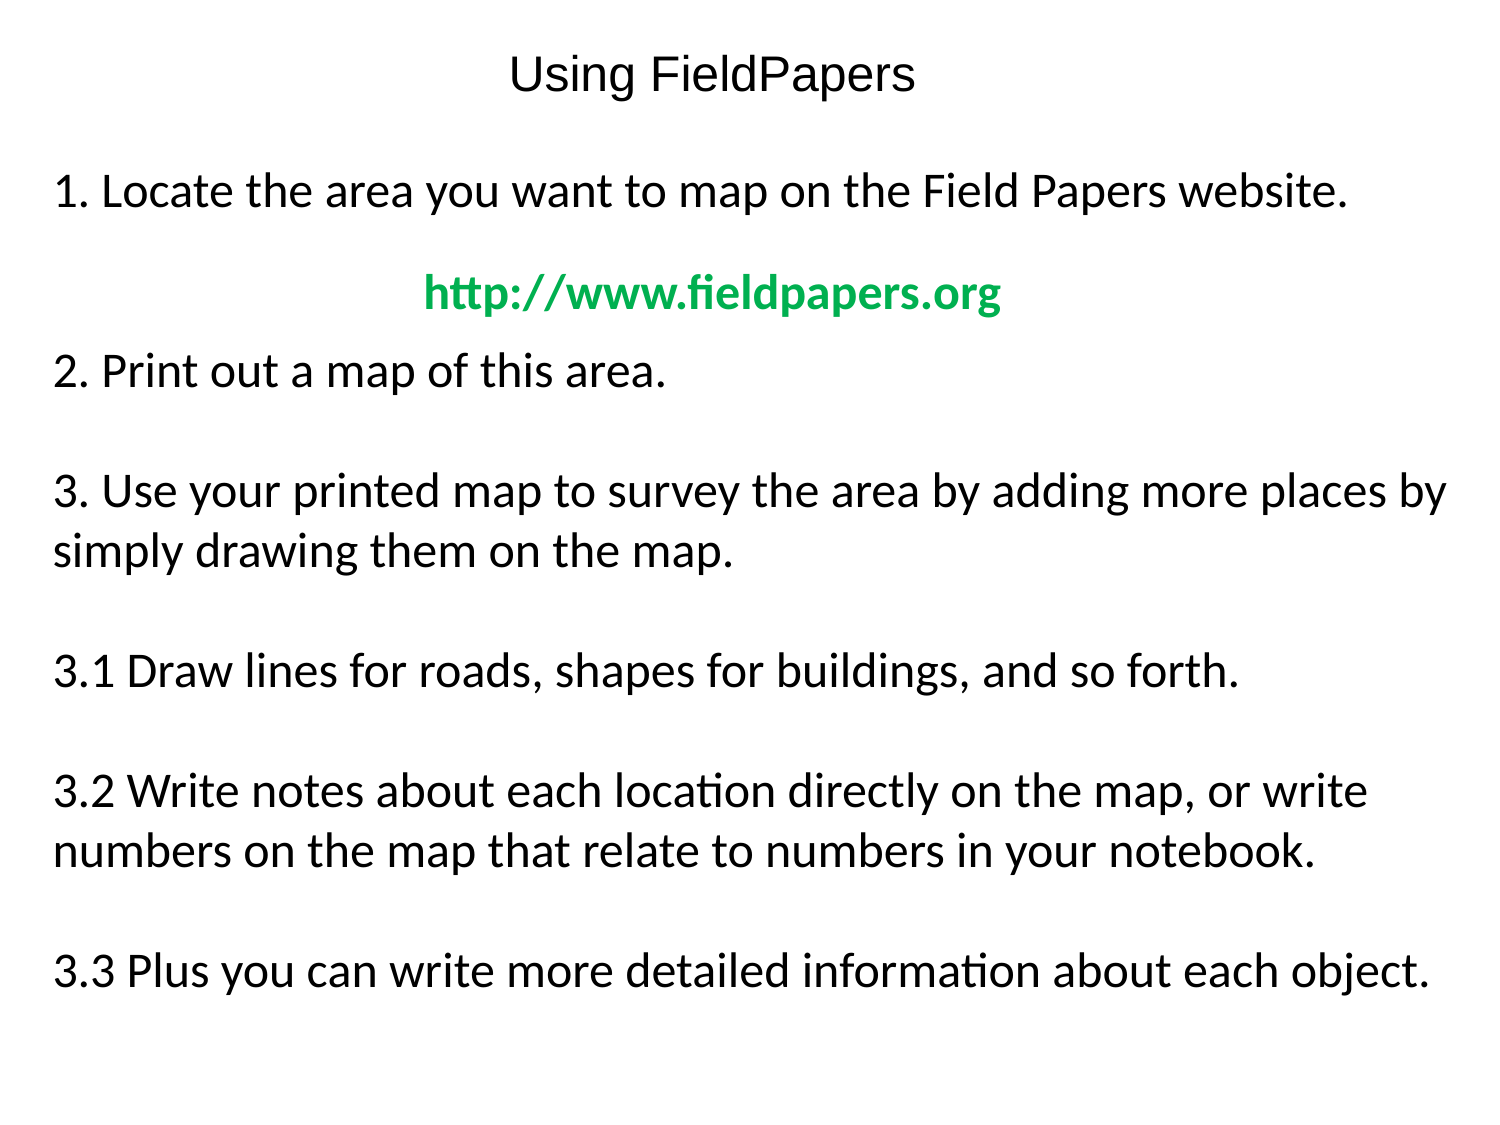

Using FieldPapers
1. Locate the area you want to map on the Field Papers website.

2. Print out a map of this area.

3. Use your printed map to survey the area by adding more places by simply drawing them on the map.

3.1 Draw lines for roads, shapes for buildings, and so forth.

3.2 Write notes about each location directly on the map, or write numbers on the map that relate to numbers in your notebook.

3.3 Plus you can write more detailed information about each object.
http://www.fieldpapers.org